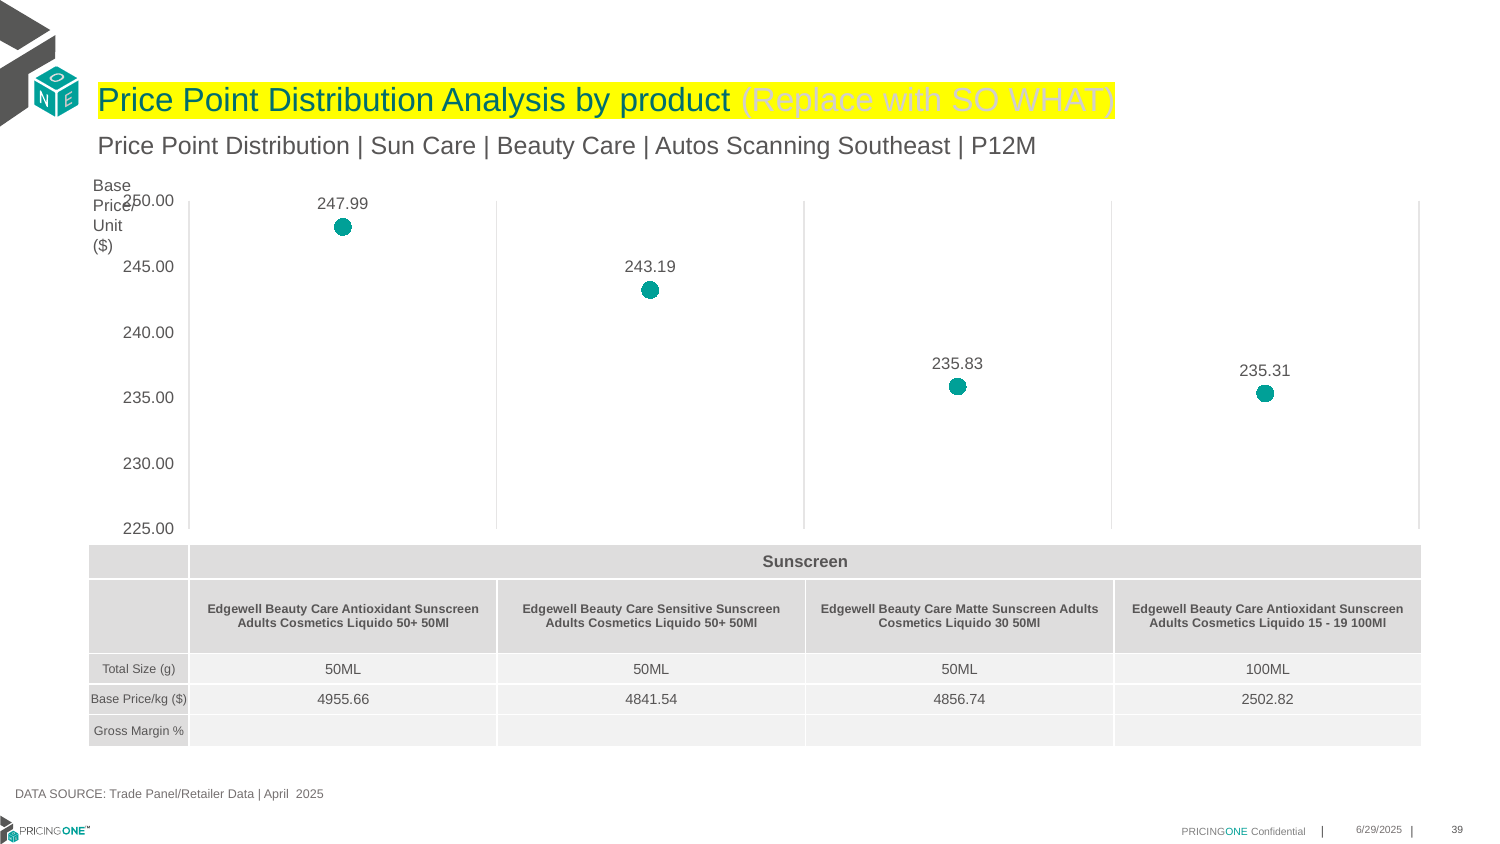

# Price Point Distribution Analysis by product (Replace with SO WHAT)
Price Point Distribution | Sun Care | Beauty Care | Autos Scanning Southeast | P12M
Base Price/Unit ($)

### Chart

| Category | Base Price/Unit |
|---|---|
| Edgewell Beauty Care Antioxidant Sunscreen Adults Cosmetics Liquido 50+ 50Ml | 247.99 |
| Edgewell Beauty Care Sensitive Sunscreen Adults Cosmetics Liquido 50+ 50Ml | 243.19 |
| Edgewell Beauty Care Matte Sunscreen Adults Cosmetics Liquido 30 50Ml | 235.83 |
| Edgewell Beauty Care Antioxidant Sunscreen Adults Cosmetics Liquido 15 - 19 100Ml | 235.31 |
|  | Sunscreen | Sunscreen | Sunscreen | Sunscreen |
| --- | --- | --- | --- | --- |
|  | Edgewell Beauty Care Antioxidant Sunscreen Adults Cosmetics Liquido 50+ 50Ml | Edgewell Beauty Care Sensitive Sunscreen Adults Cosmetics Liquido 50+ 50Ml | Edgewell Beauty Care Matte Sunscreen Adults Cosmetics Liquido 30 50Ml | Edgewell Beauty Care Antioxidant Sunscreen Adults Cosmetics Liquido 15 - 19 100Ml |
| Total Size (g) | 50ML | 50ML | 50ML | 100ML |
| Base Price/kg ($) | 4955.66 | 4841.54 | 4856.74 | 2502.82 |
| Gross Margin % |  |  |  |  |
DATA SOURCE: Trade Panel/Retailer Data | April  2025
6/29/2025
39